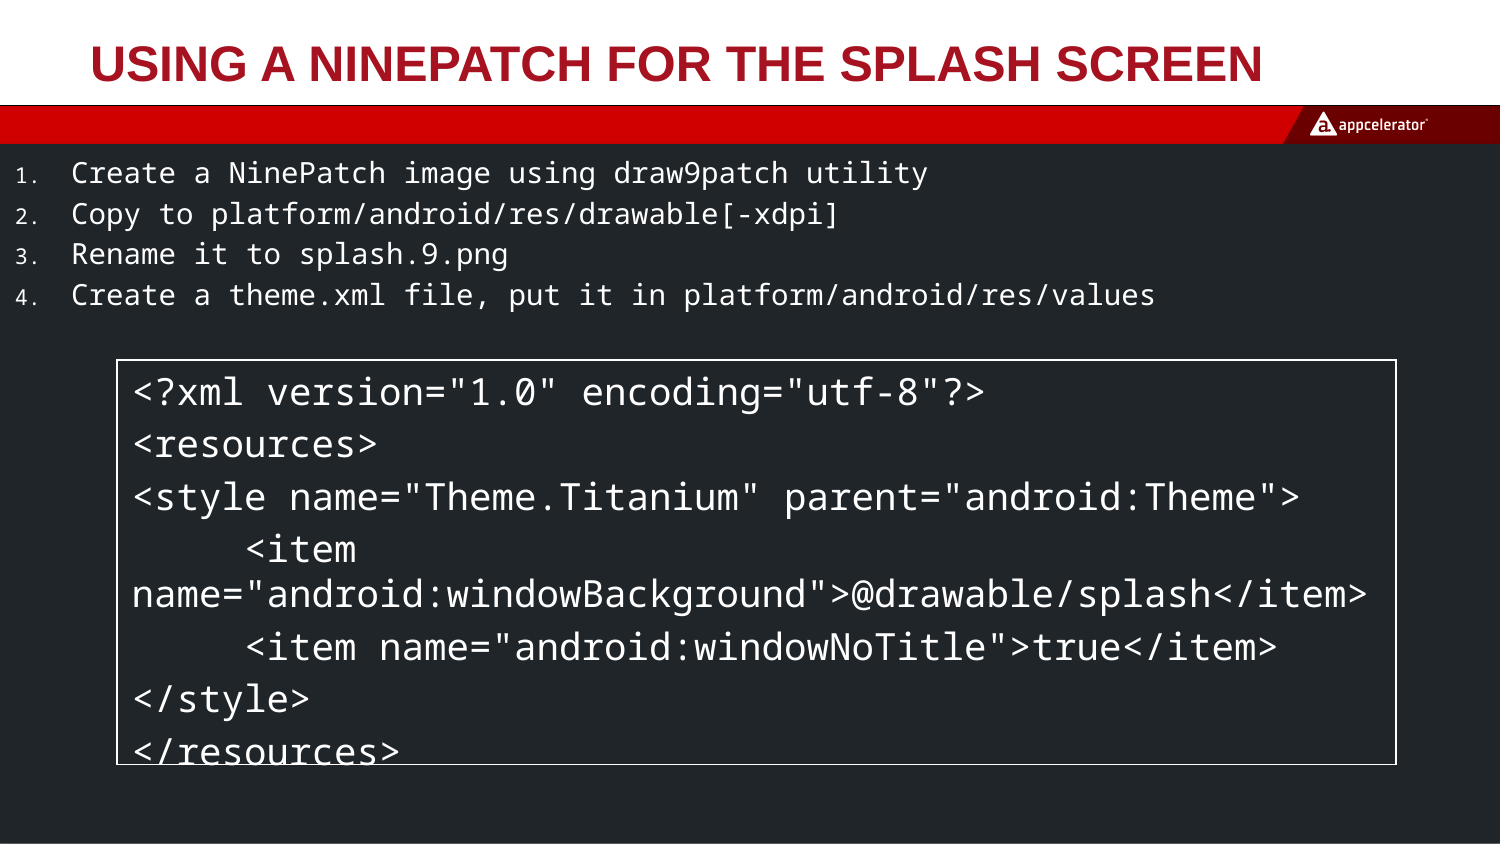

# Using a NinePatch for the Splash Screen

Create a NinePatch image using draw9patch utility
Copy to platform/android/res/drawable[-xdpi]
Rename it to splash.9.png
Create a theme.xml file, put it in platform/android/res/values
<?xml version="1.0" encoding="utf-8"?>
<resources>
<style name="Theme.Titanium" parent="android:Theme">
     <item name="android:windowBackground">@drawable/splash</item>
     <item name="android:windowNoTitle">true</item>
</style>
</resources>